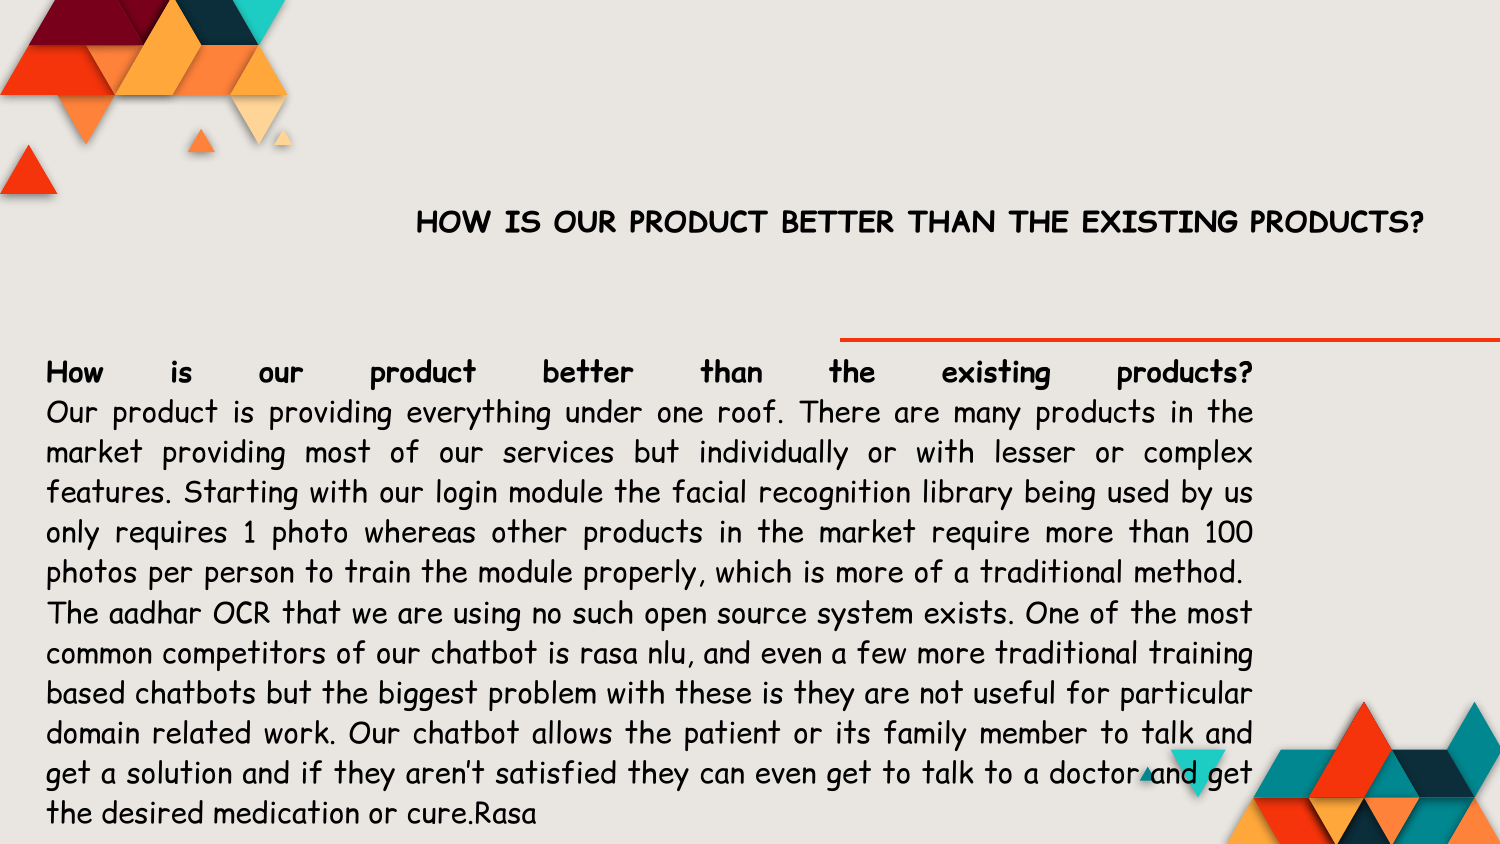

# HOW IS OUR PRODUCT BETTER THAN THE EXISTING PRODUCTS?

How is our product better than the existing products?
Our product is providing everything under one roof. There are many products in the market providing most of our services but individually or with lesser or complex features. Starting with our login module the facial recognition library being used by us only requires 1 photo whereas other products in the market require more than 100 photos per person to train the module properly, which is more of a traditional method.
The aadhar OCR that we are using no such open source system exists. One of the most common competitors of our chatbot is rasa nlu, and even a few more traditional training based chatbots but the biggest problem with these is they are not useful for particular domain related work. Our chatbot allows the patient or its family member to talk and get a solution and if they aren’t satisfied they can even get to talk to a doctor and get the desired medication or cure.Rasa
The prescription OCR that has been made by us no such open source system exists. Incase of OCR we have used google vision API and we find our competitor to be pytesseract.
Our main reason behind choosing google vision was its speed, google vision is much faster than pytesseract and its even much more accurate.Coming onto the part where scanning happens in case of pytesseract some of the unwanted elements are scanned whereas in case of google vision no more unwanted elements are recognized.